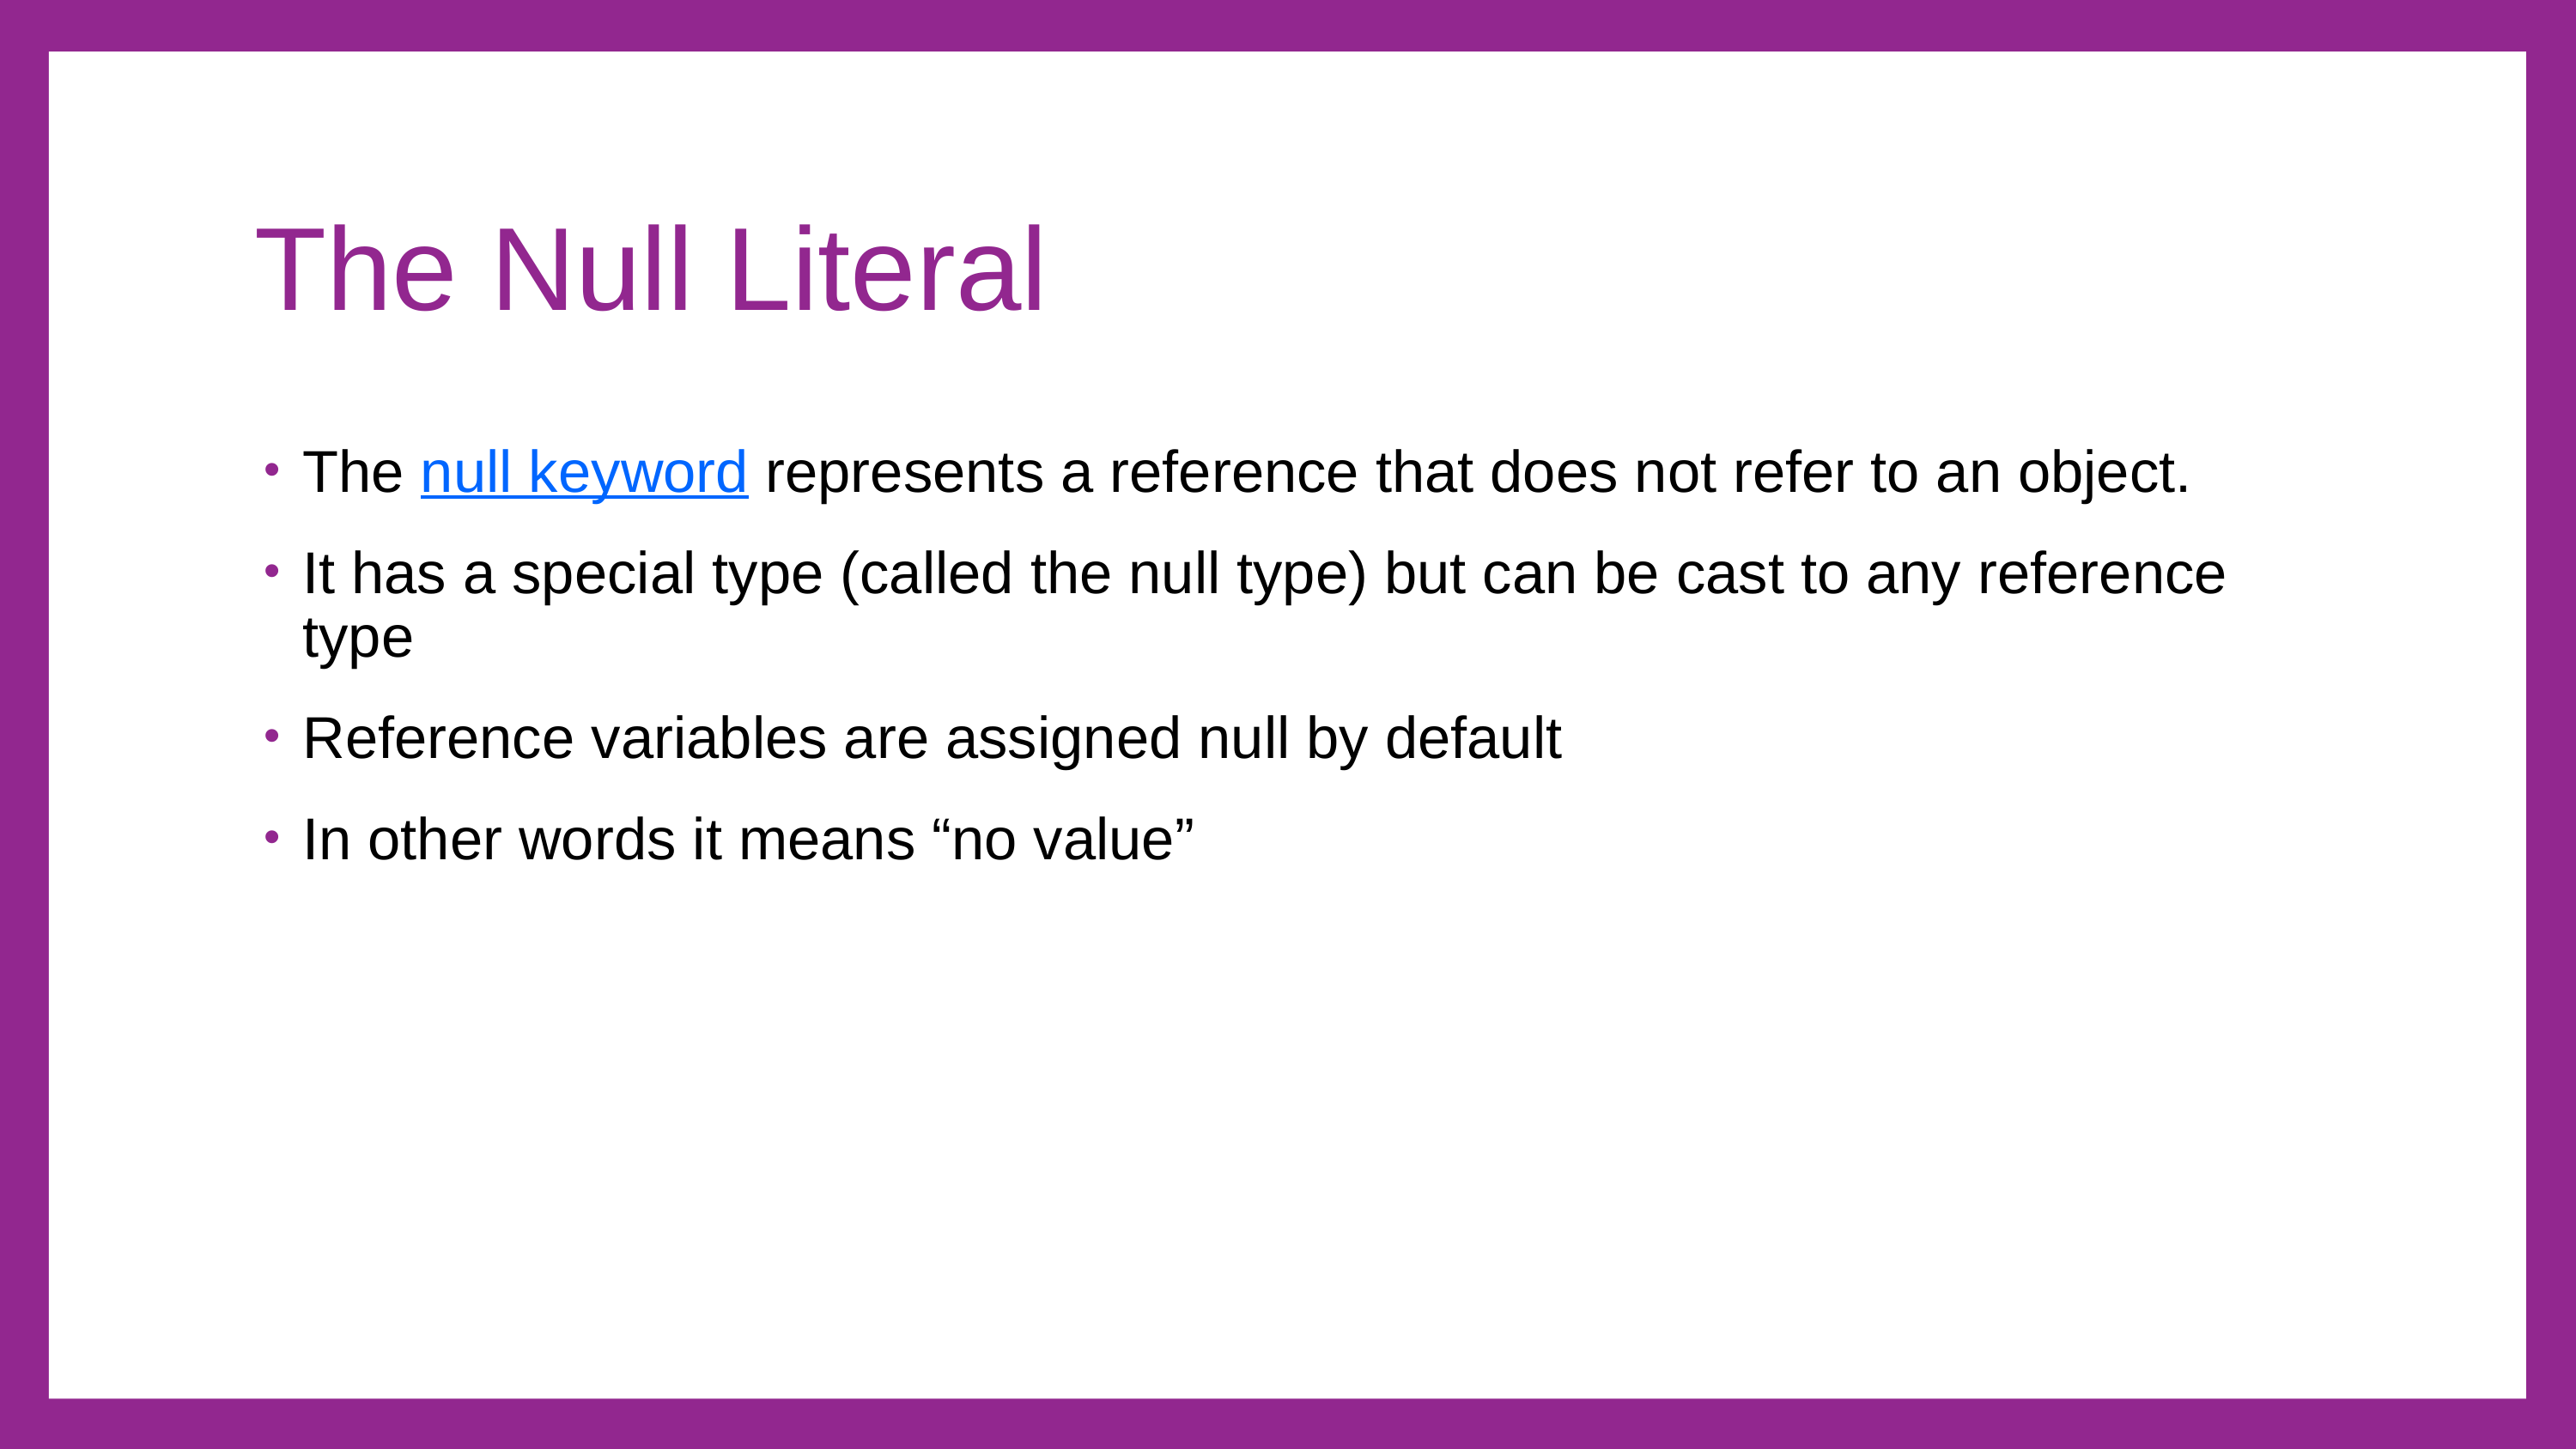

# The Null Literal
The null keyword represents a reference that does not refer to an object.
It has a special type (called the null type) but can be cast to any reference type
Reference variables are assigned null by default
In other words it means “no value”